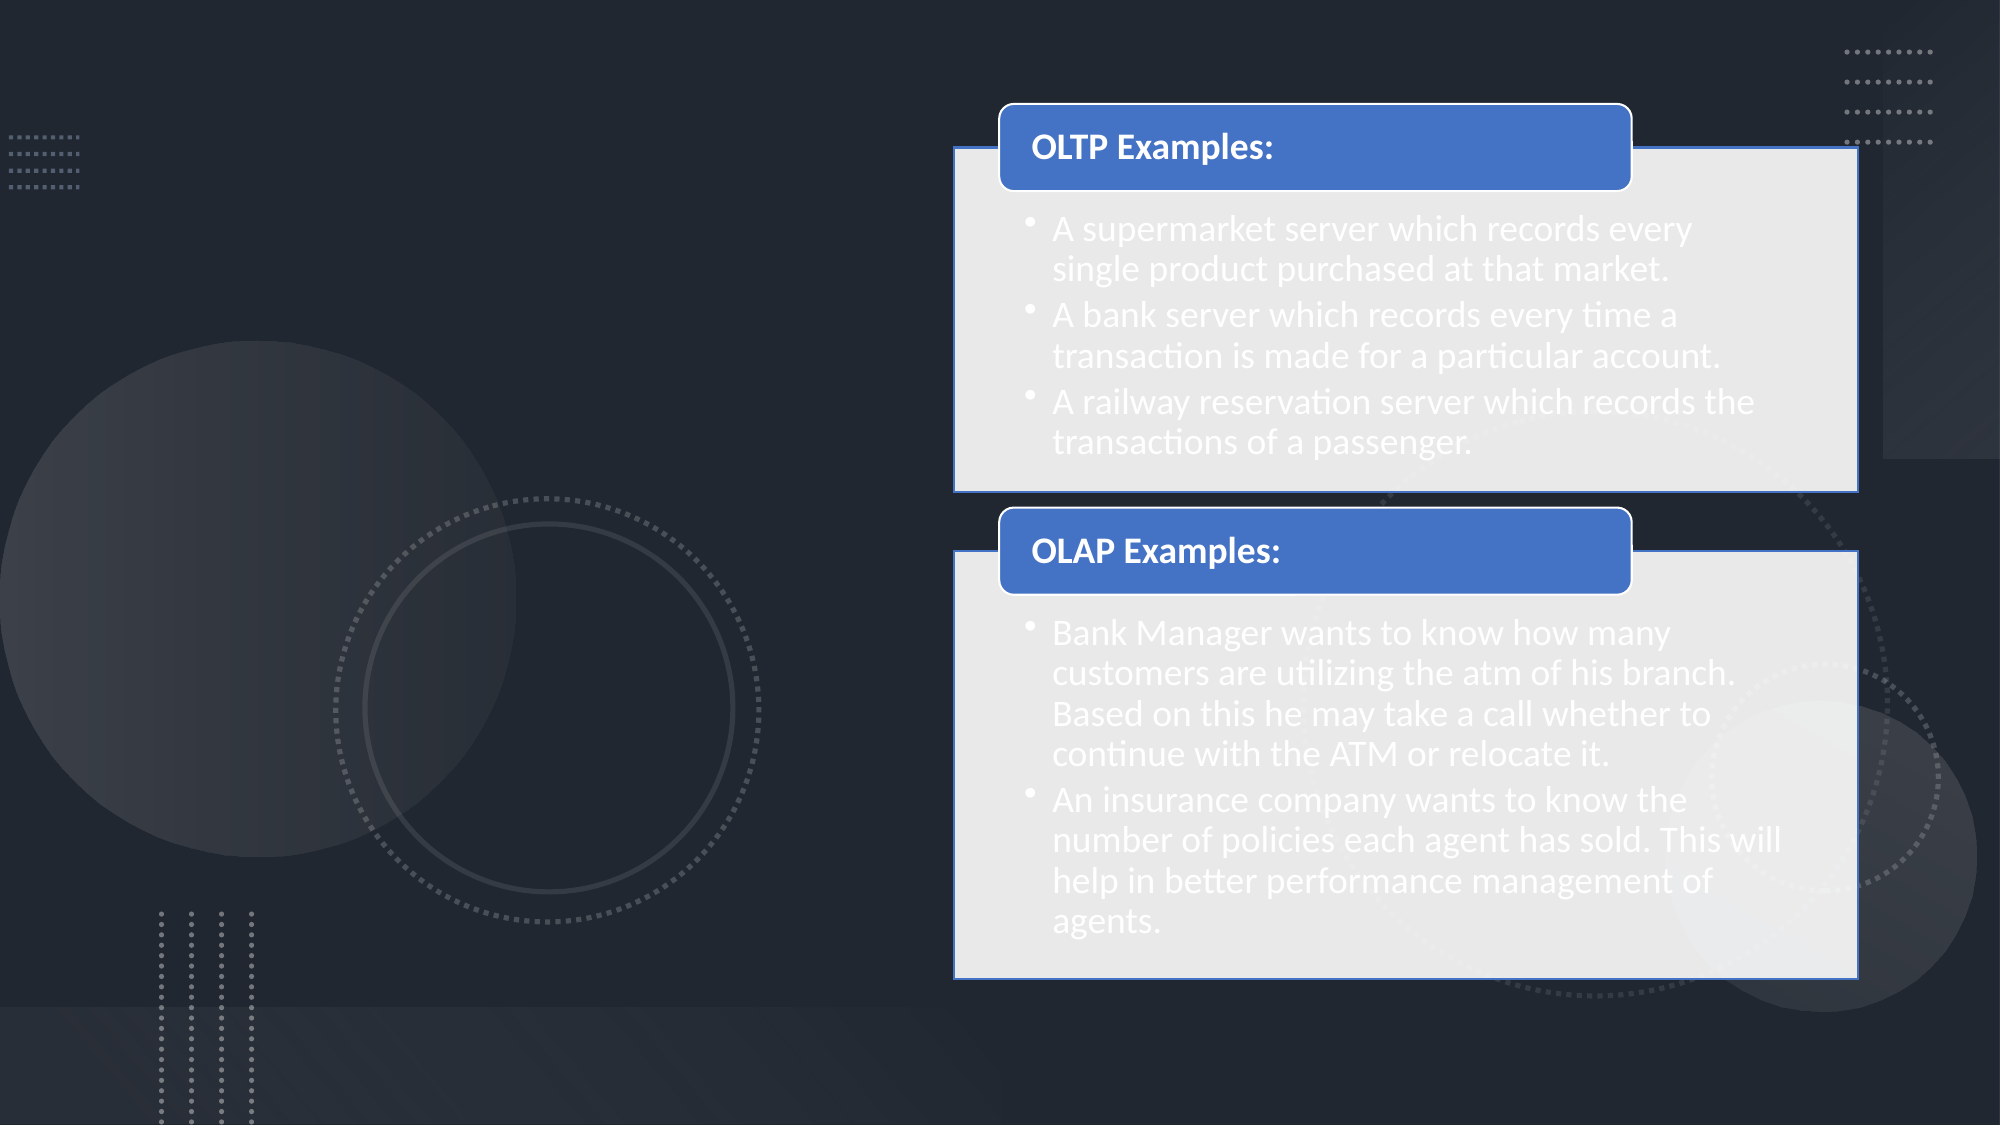

A supermarket server which records every single product purchased at that market.
A bank server which records every time a transaction is made for a particular account.
A railway reservation server which records the transactions of a passenger.
OLTP Examples:
Bank Manager wants to know how many customers are utilizing the atm of his branch. Based on this he may take a call whether to continue with the ATM or relocate it.
An insurance company wants to know the number of policies each agent has sold. This will help in better performance management of agents.
OLAP Examples: